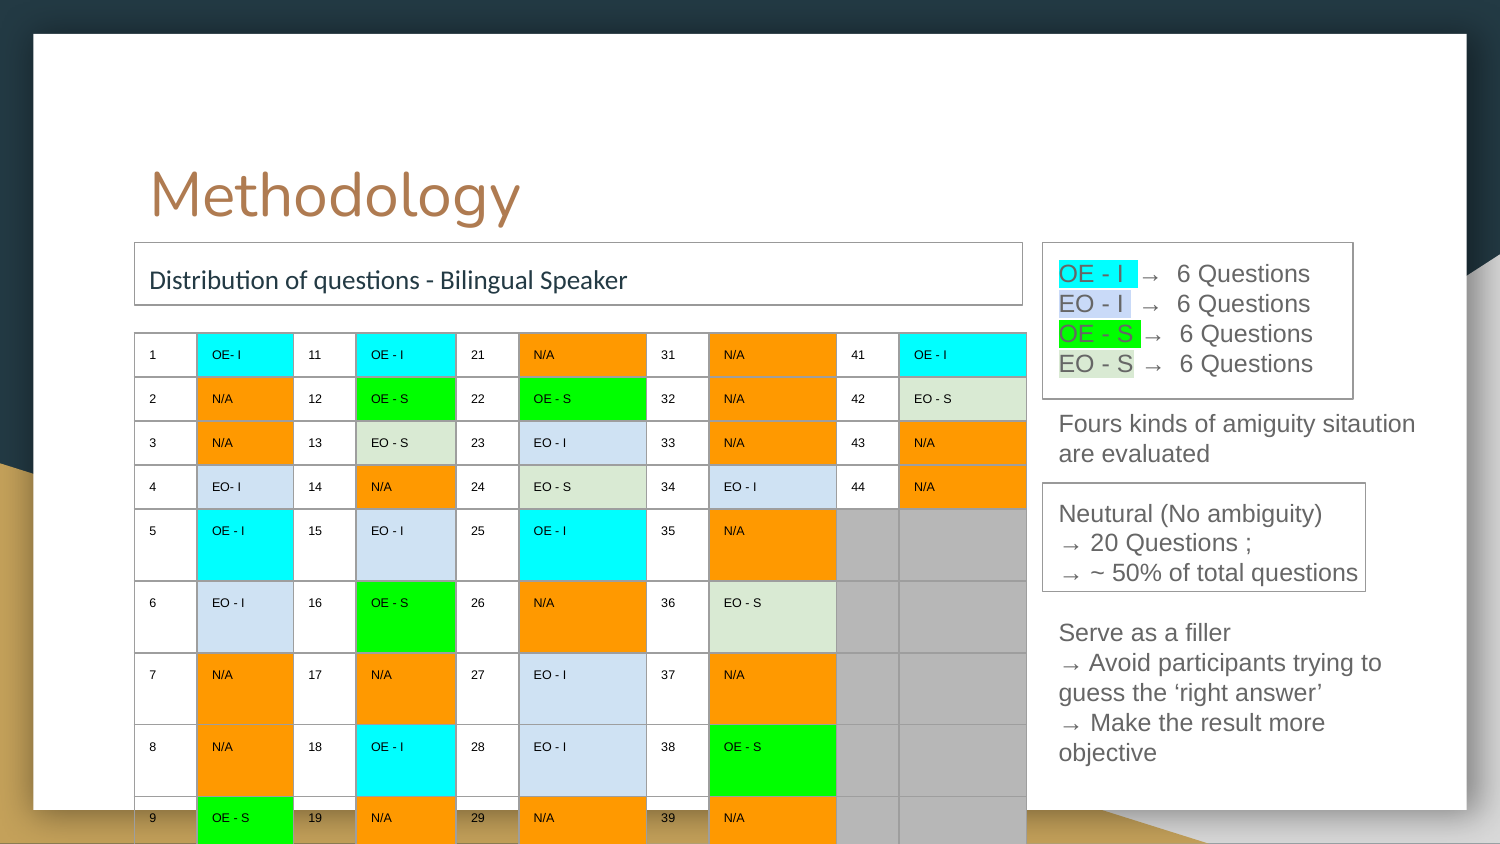

# Methodology

Distribution of questions - Bilingual Speaker
OE - I  →  6 Questions
EO - I  →  6 Questions
OE - S →  6 Questions
EO - S →  6 Questions
Fours kinds of amiguity sitaution are evaluated
Neutural (No ambiguity)
→ 20 Questions ;
→ ~ 50% of total questions
Serve as a filler
→ Avoid participants trying to guess the ‘right answer’
→ Make the result more objective
| 1 | OE- I | 11 | OE - I | 21 | N/A | 31 | N/A | 41 | OE - I |
| --- | --- | --- | --- | --- | --- | --- | --- | --- | --- |
| 2 | N/A | 12 | OE - S | 22 | OE - S | 32 | N/A | 42 | EO - S |
| 3 | N/A | 13 | EO - S | 23 | EO - I | 33 | N/A | 43 | N/A |
| 4 | EO- I | 14 | N/A | 24 | EO - S | 34 | EO - I | 44 | N/A |
| 5 | OE - I | 15 | EO - I | 25 | OE - I | 35 | N/A |  |  |
| 6 | EO - I | 16 | OE - S | 26 | N/A | 36 | EO - S |  |  |
| 7 | N/A | 17 | N/A | 27 | EO - I | 37 | N/A |  |  |
| 8 | N/A | 18 | OE - I | 28 | EO - I | 38 | OE - S |  |  |
| 9 | OE - S | 19 | N/A | 29 | N/A | 39 | N/A |  |  |
| 10 | EO - S | 20 | N.A | 30 | N/A | 40 | OE - S |  |  |